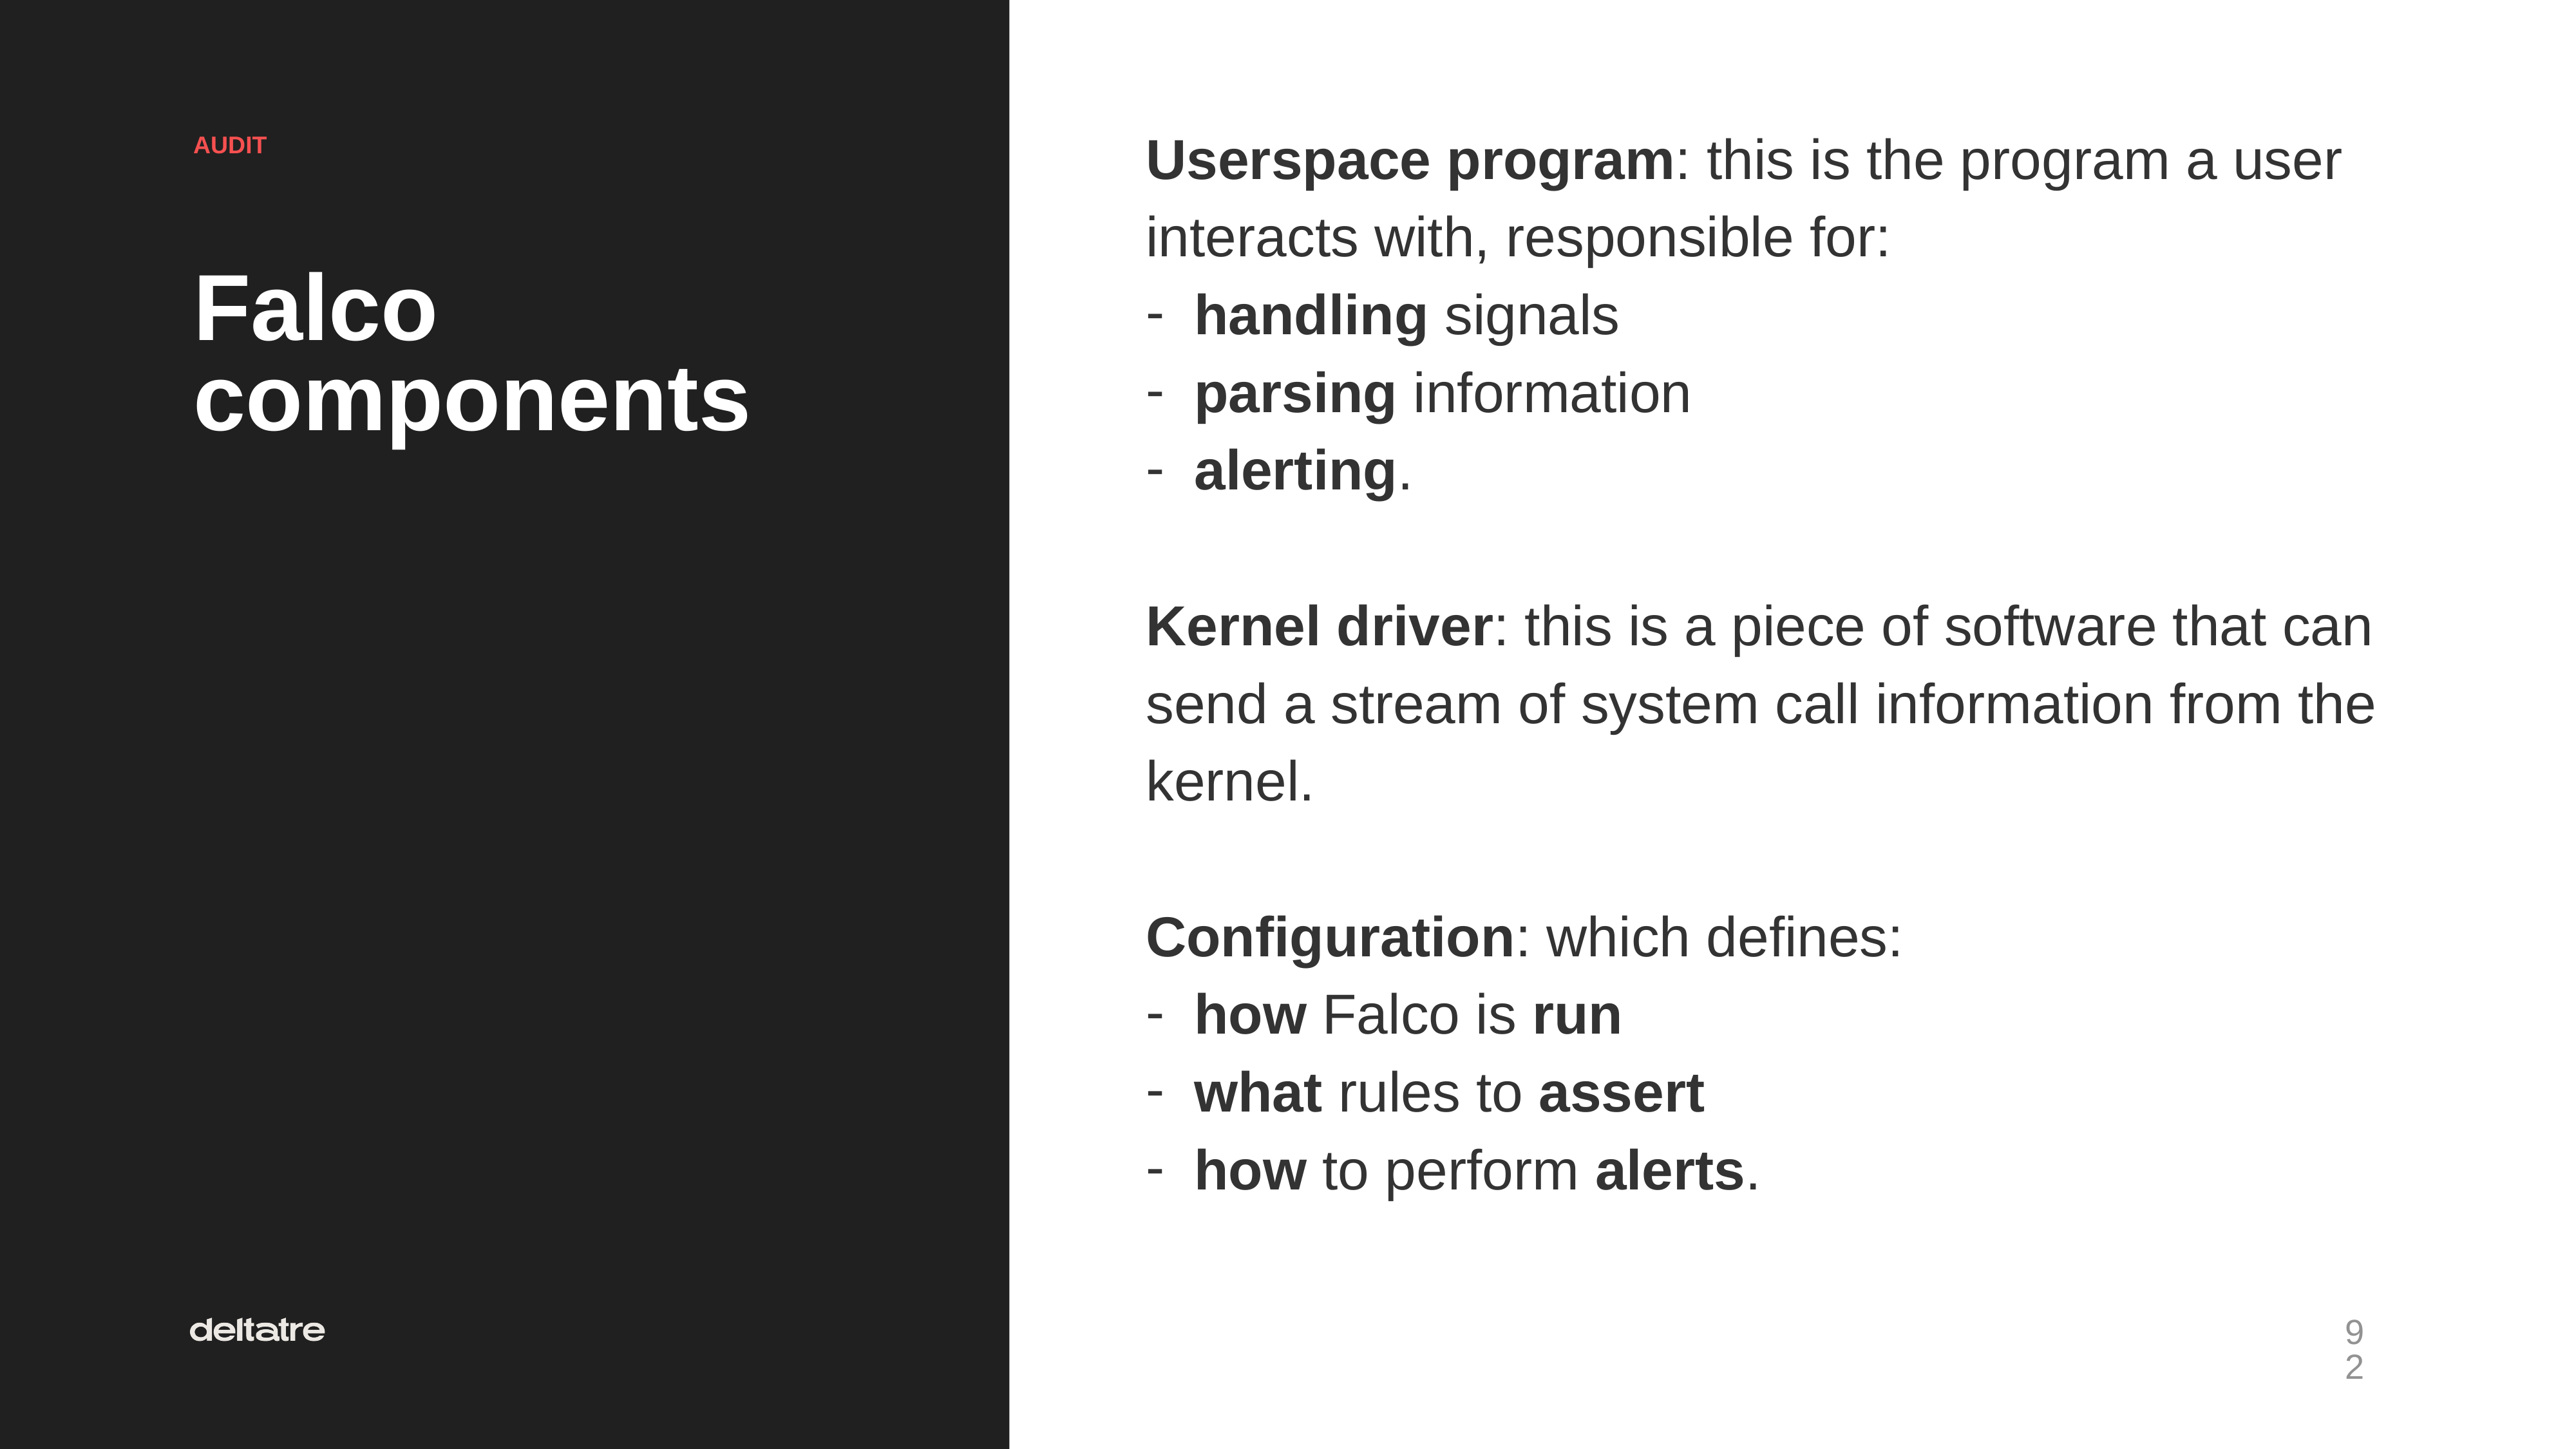

Userspace program: this is the program a user interacts with, responsible for:
handling signals
parsing information
alerting.

Kernel driver: this is a piece of software that can send a stream of system call information from the kernel.

Configuration: which defines:
how Falco is run
what rules to assert
how to perform alerts.
AUDIT
Falco
components
92